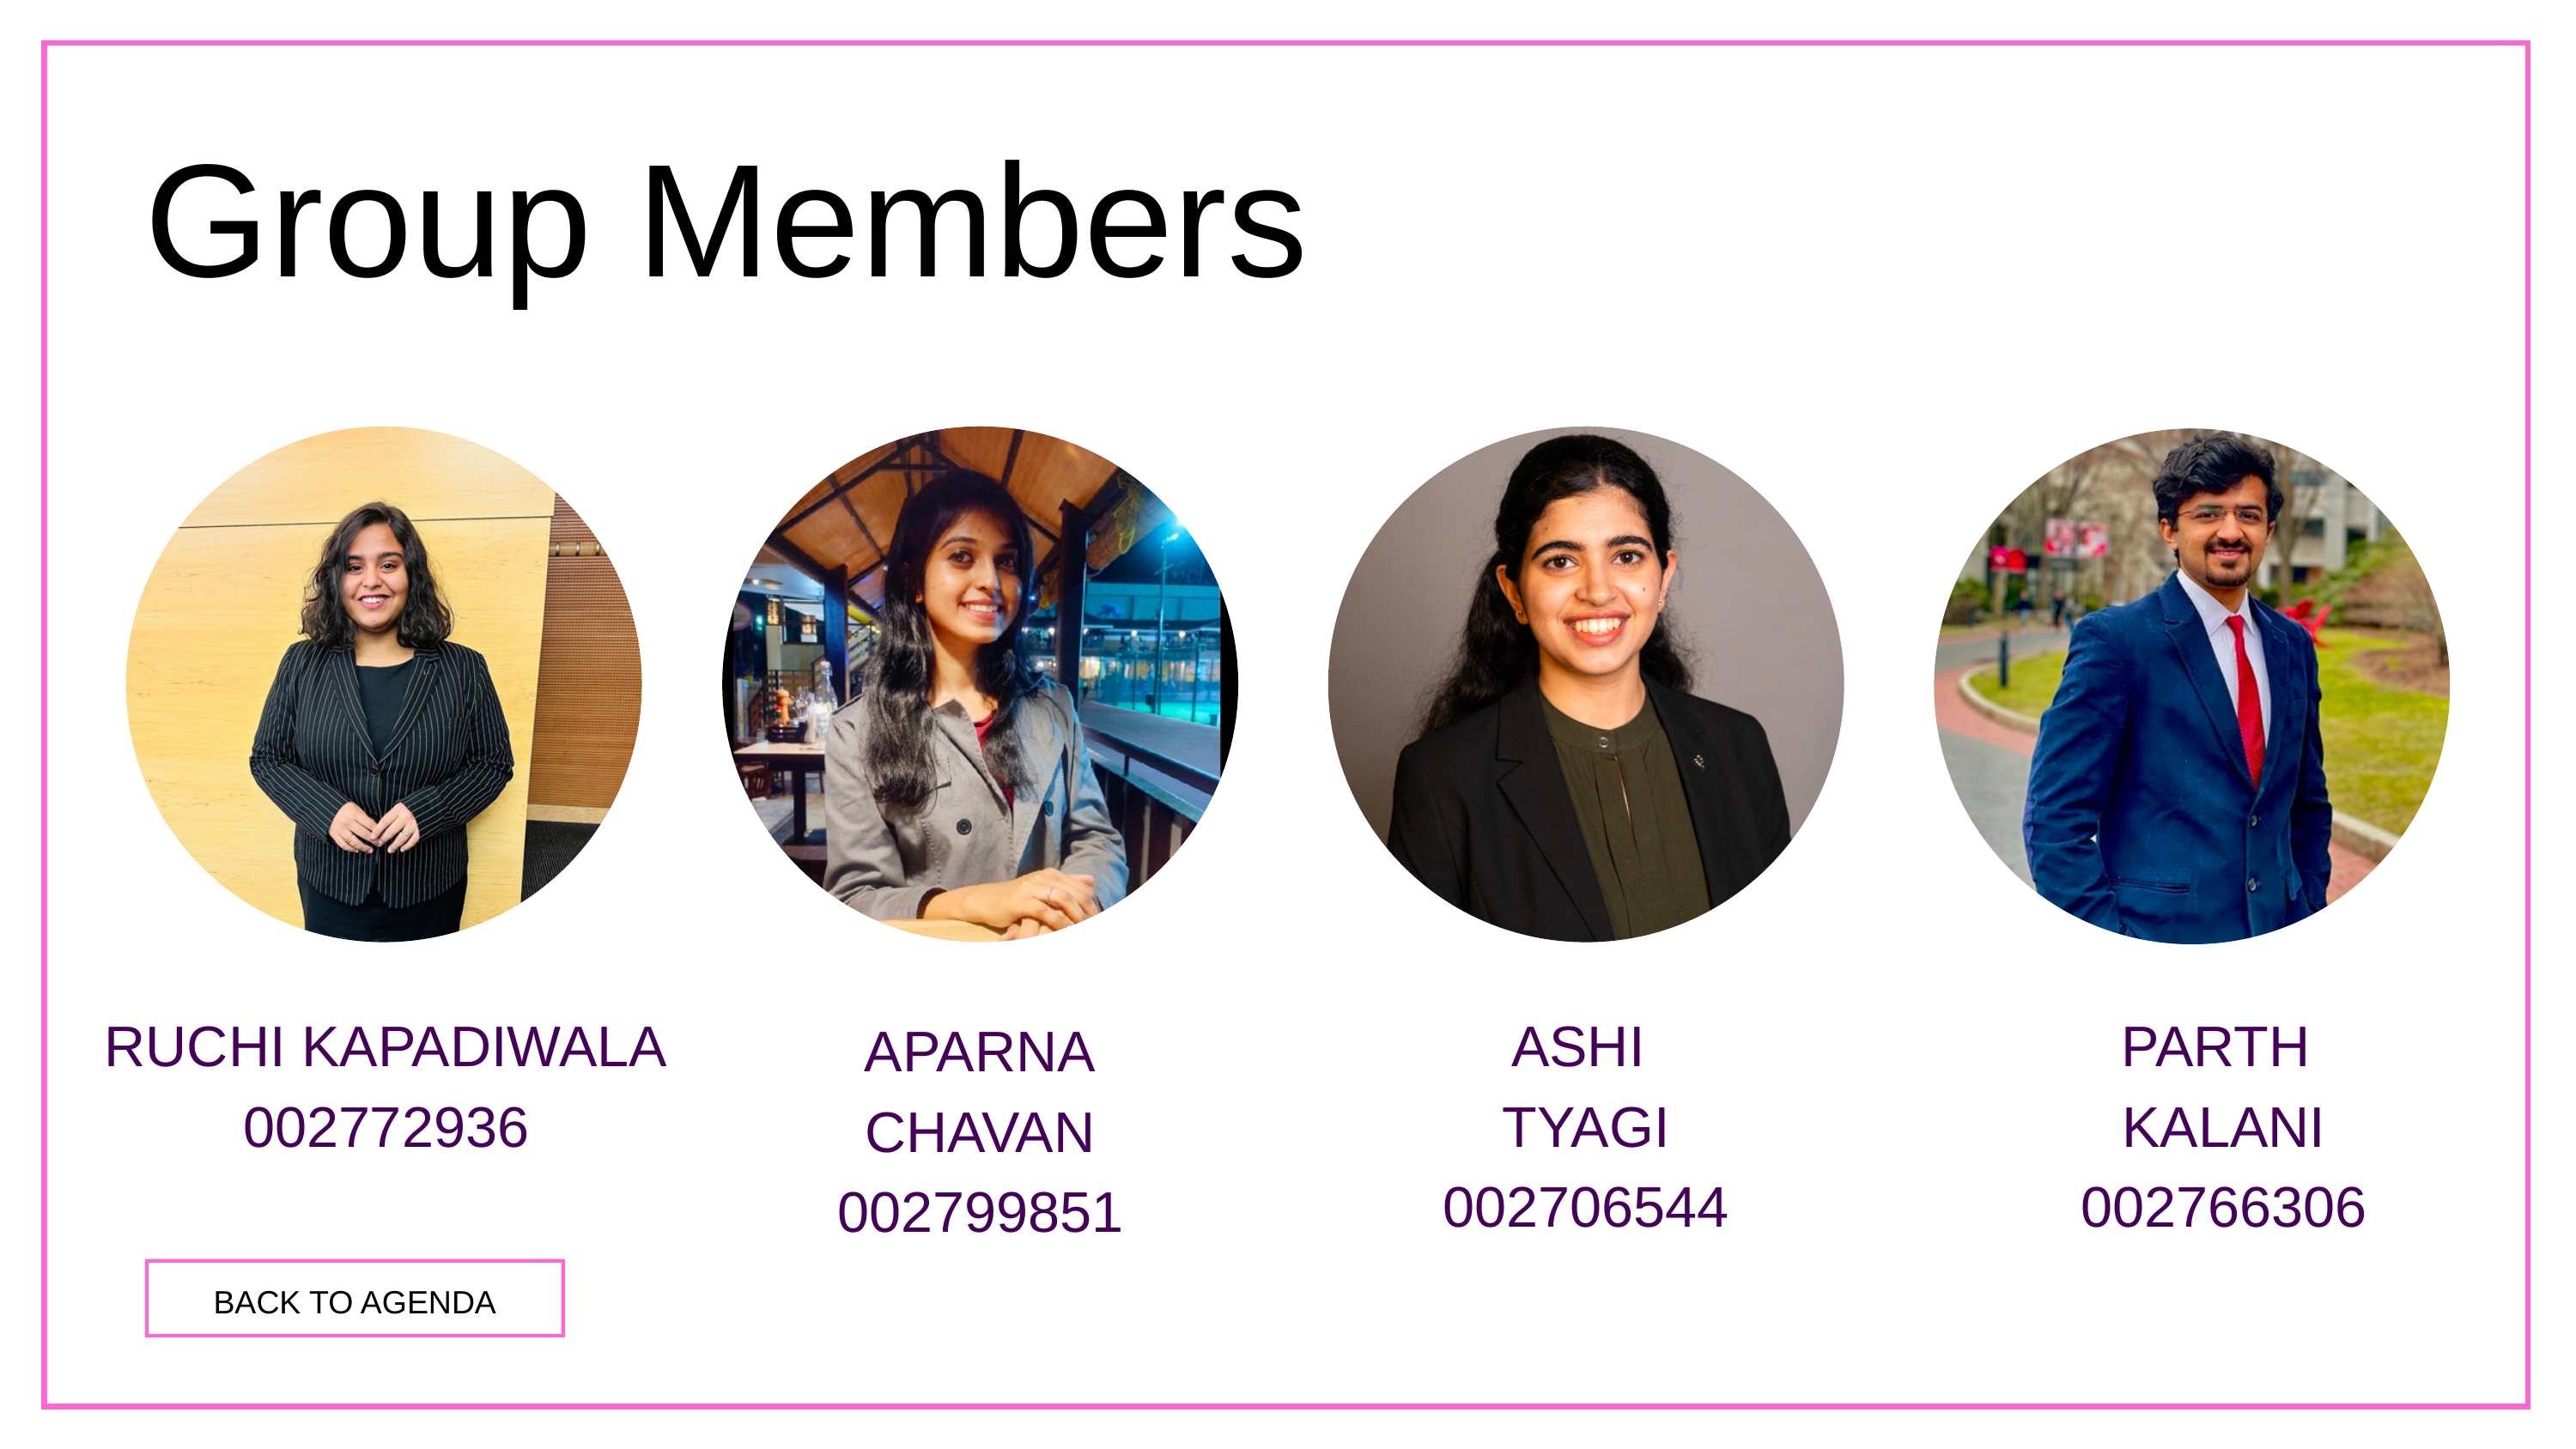

Group Members

RUCHI KAPADIWALA
002772936
ASHI
TYAGI
002706544
PARTH
KALANI
002766306
APARNA
CHAVAN
002799851

BACK TO AGENDA